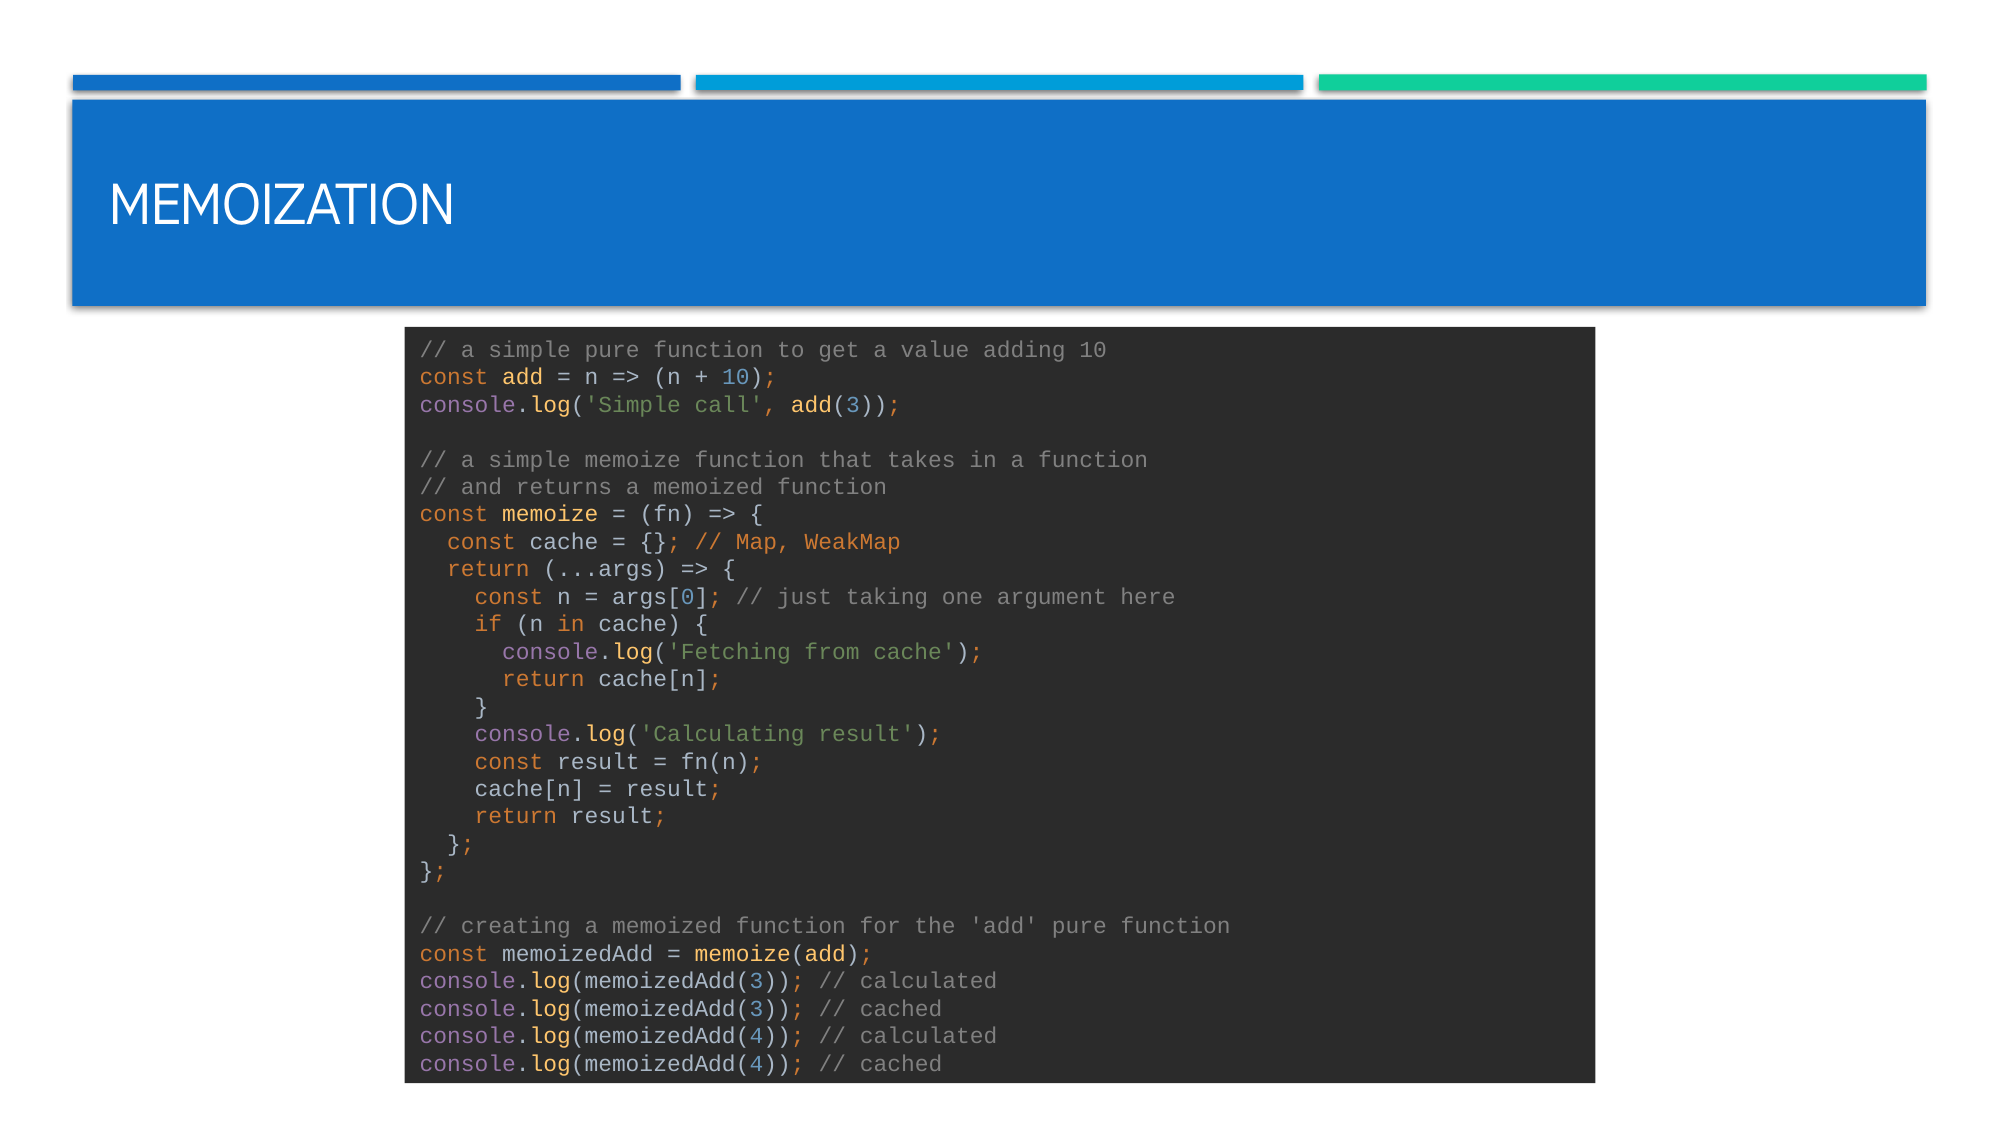

# Memoization
// a simple pure function to get a value adding 10
const add = n => (n + 10);
console.log('Simple call', add(3));
// a simple memoize function that takes in a function
// and returns a memoized function
const memoize = (fn) => {
  const cache = {}; // Map, WeakMap
  return (...args) => {
    const n = args[0]; // just taking one argument here
    if (n in cache) {
      console.log('Fetching from cache');
      return cache[n];
    }
    console.log('Calculating result');
    const result = fn(n);
    cache[n] = result;
    return result;
  };
};
// creating a memoized function for the 'add' pure function
const memoizedAdd = memoize(add);
console.log(memoizedAdd(3)); // calculated
console.log(memoizedAdd(3)); // cached
console.log(memoizedAdd(4)); // calculated
console.log(memoizedAdd(4)); // cached